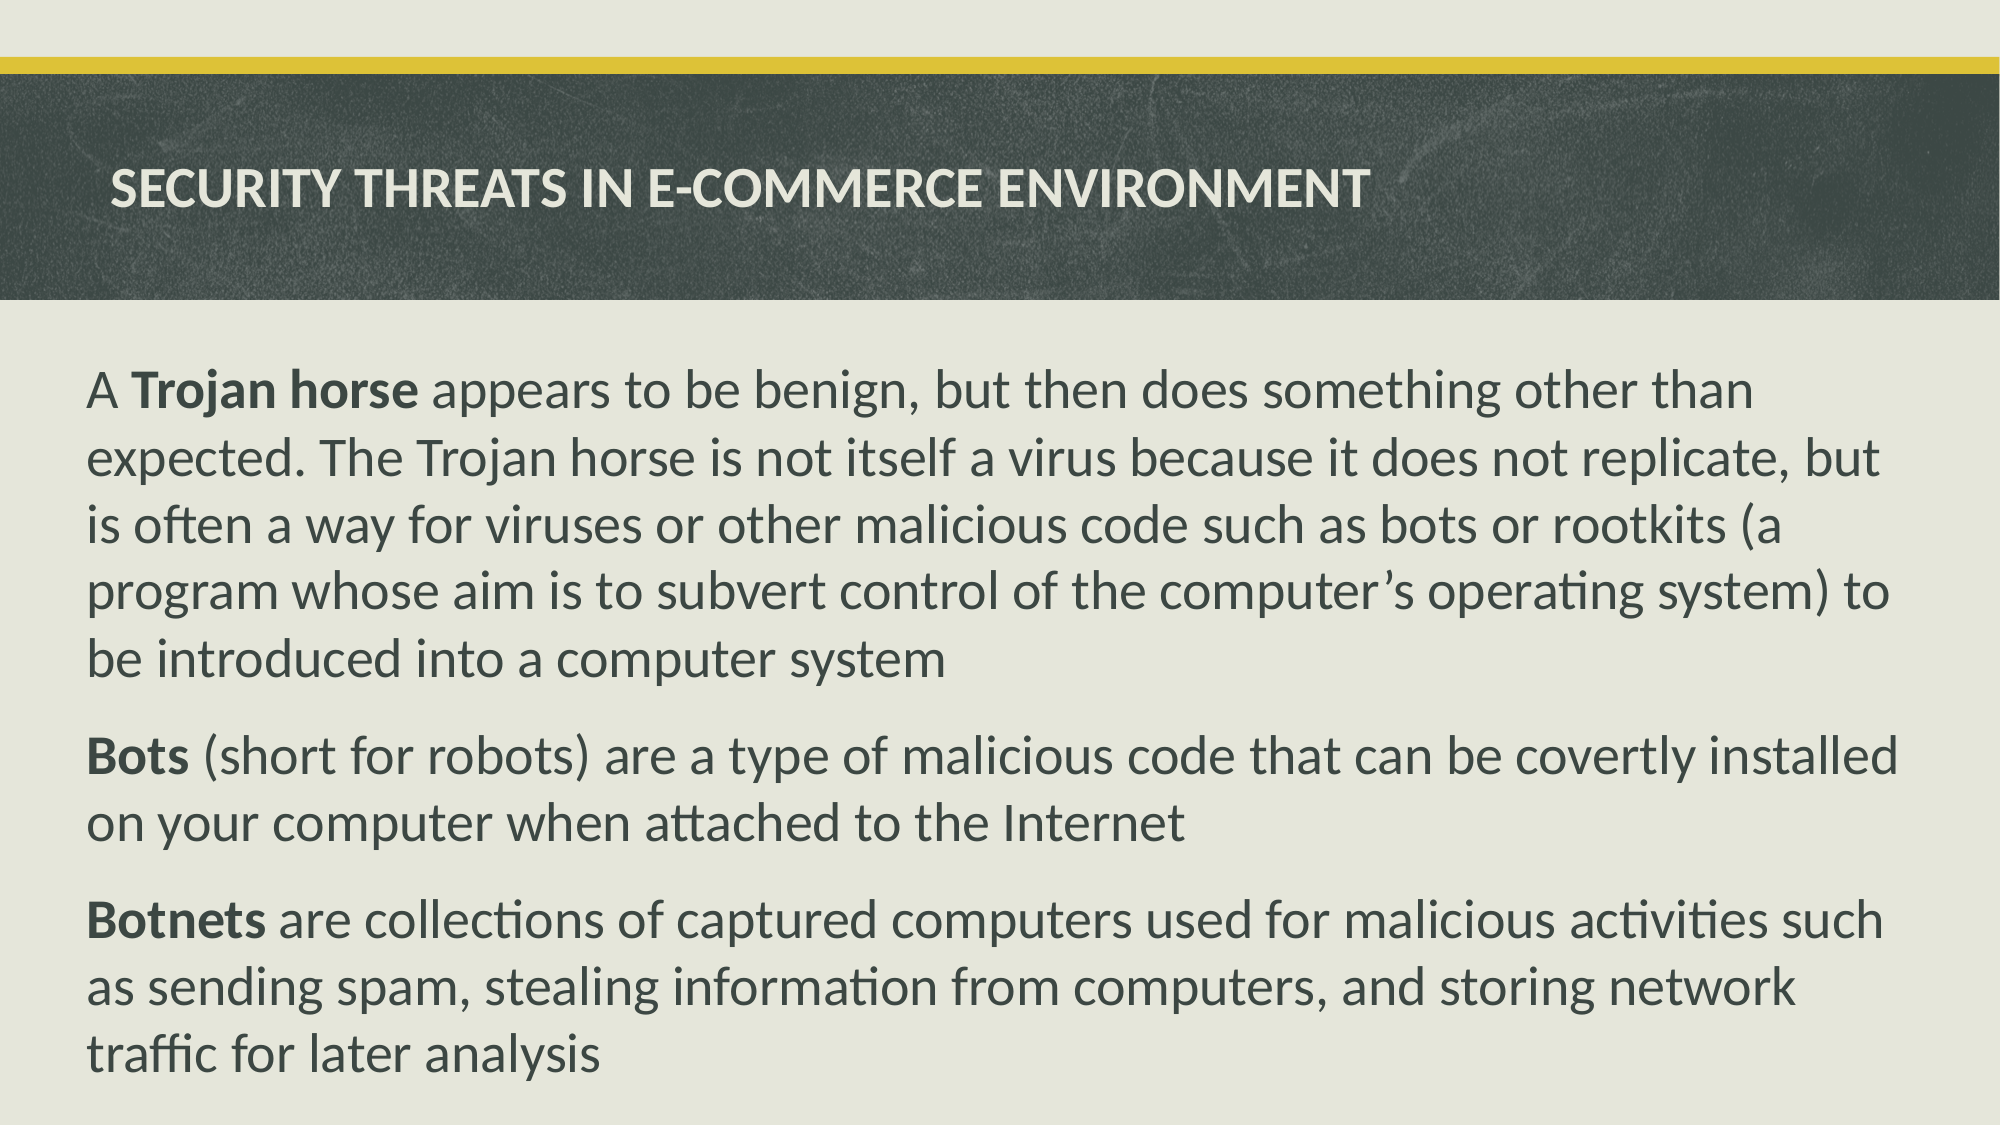

# SECURITY THREATS IN E-COMMERCE ENVIRONMENT
A Trojan horse appears to be benign, but then does something other than expected. The Trojan horse is not itself a virus because it does not replicate, but is often a way for viruses or other malicious code such as bots or rootkits (a program whose aim is to subvert control of the computer’s operating system) to be introduced into a computer system
Bots (short for robots) are a type of malicious code that can be covertly installed on your computer when attached to the Internet
Botnets are collections of captured computers used for malicious activities such as sending spam, stealing information from computers, and storing network traffic for later analysis